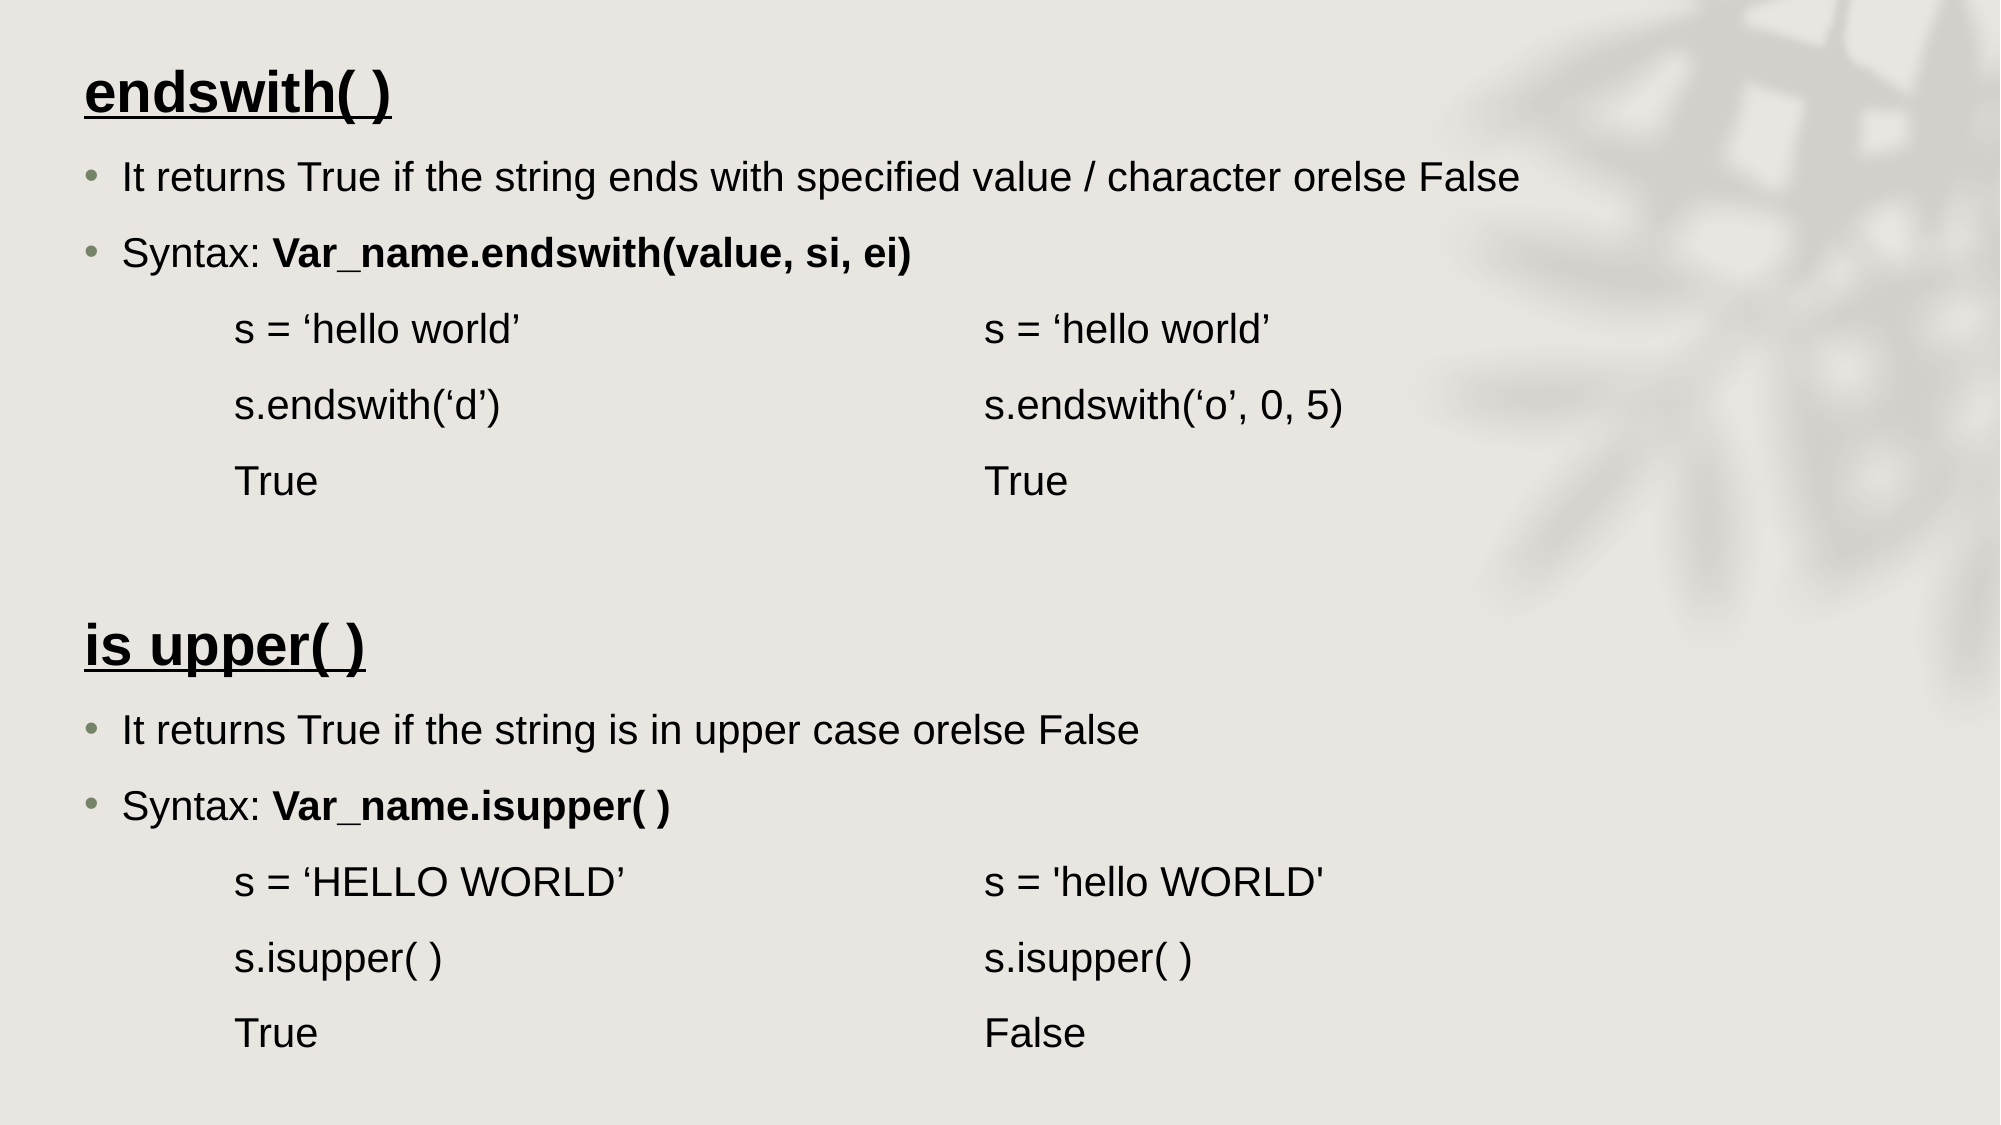

endswith( )
It returns True if the string ends with specified value / character orelse False
Syntax: Var_name.endswith(value, si, ei)
	s = ‘hello world’				s = ‘hello world’
	s.endswith(‘d’)				s.endswith(‘o’, 0, 5)
	True					True

is upper( )
It returns True if the string is in upper case orelse False
Syntax: Var_name.isupper( )
	s = ‘HELLO WORLD’			s = 'hello WORLD'
	s.isupper( )				s.isupper( )
	True  					False